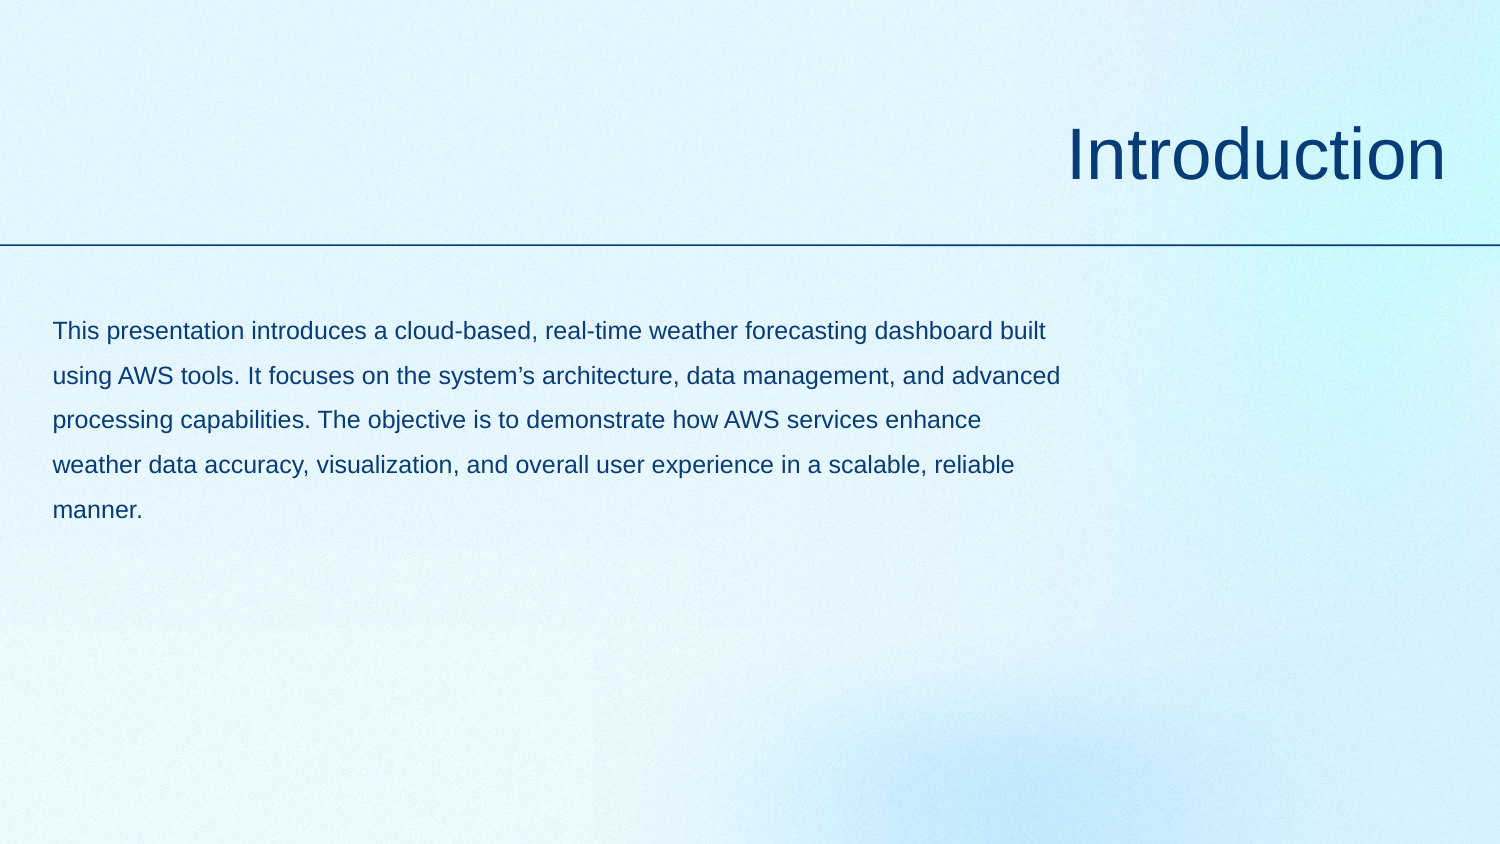

# Introduction
This presentation introduces a cloud-based, real-time weather forecasting dashboard built using AWS tools. It focuses on the system’s architecture, data management, and advanced processing capabilities. The objective is to demonstrate how AWS services enhance weather data accuracy, visualization, and overall user experience in a scalable, reliable manner.